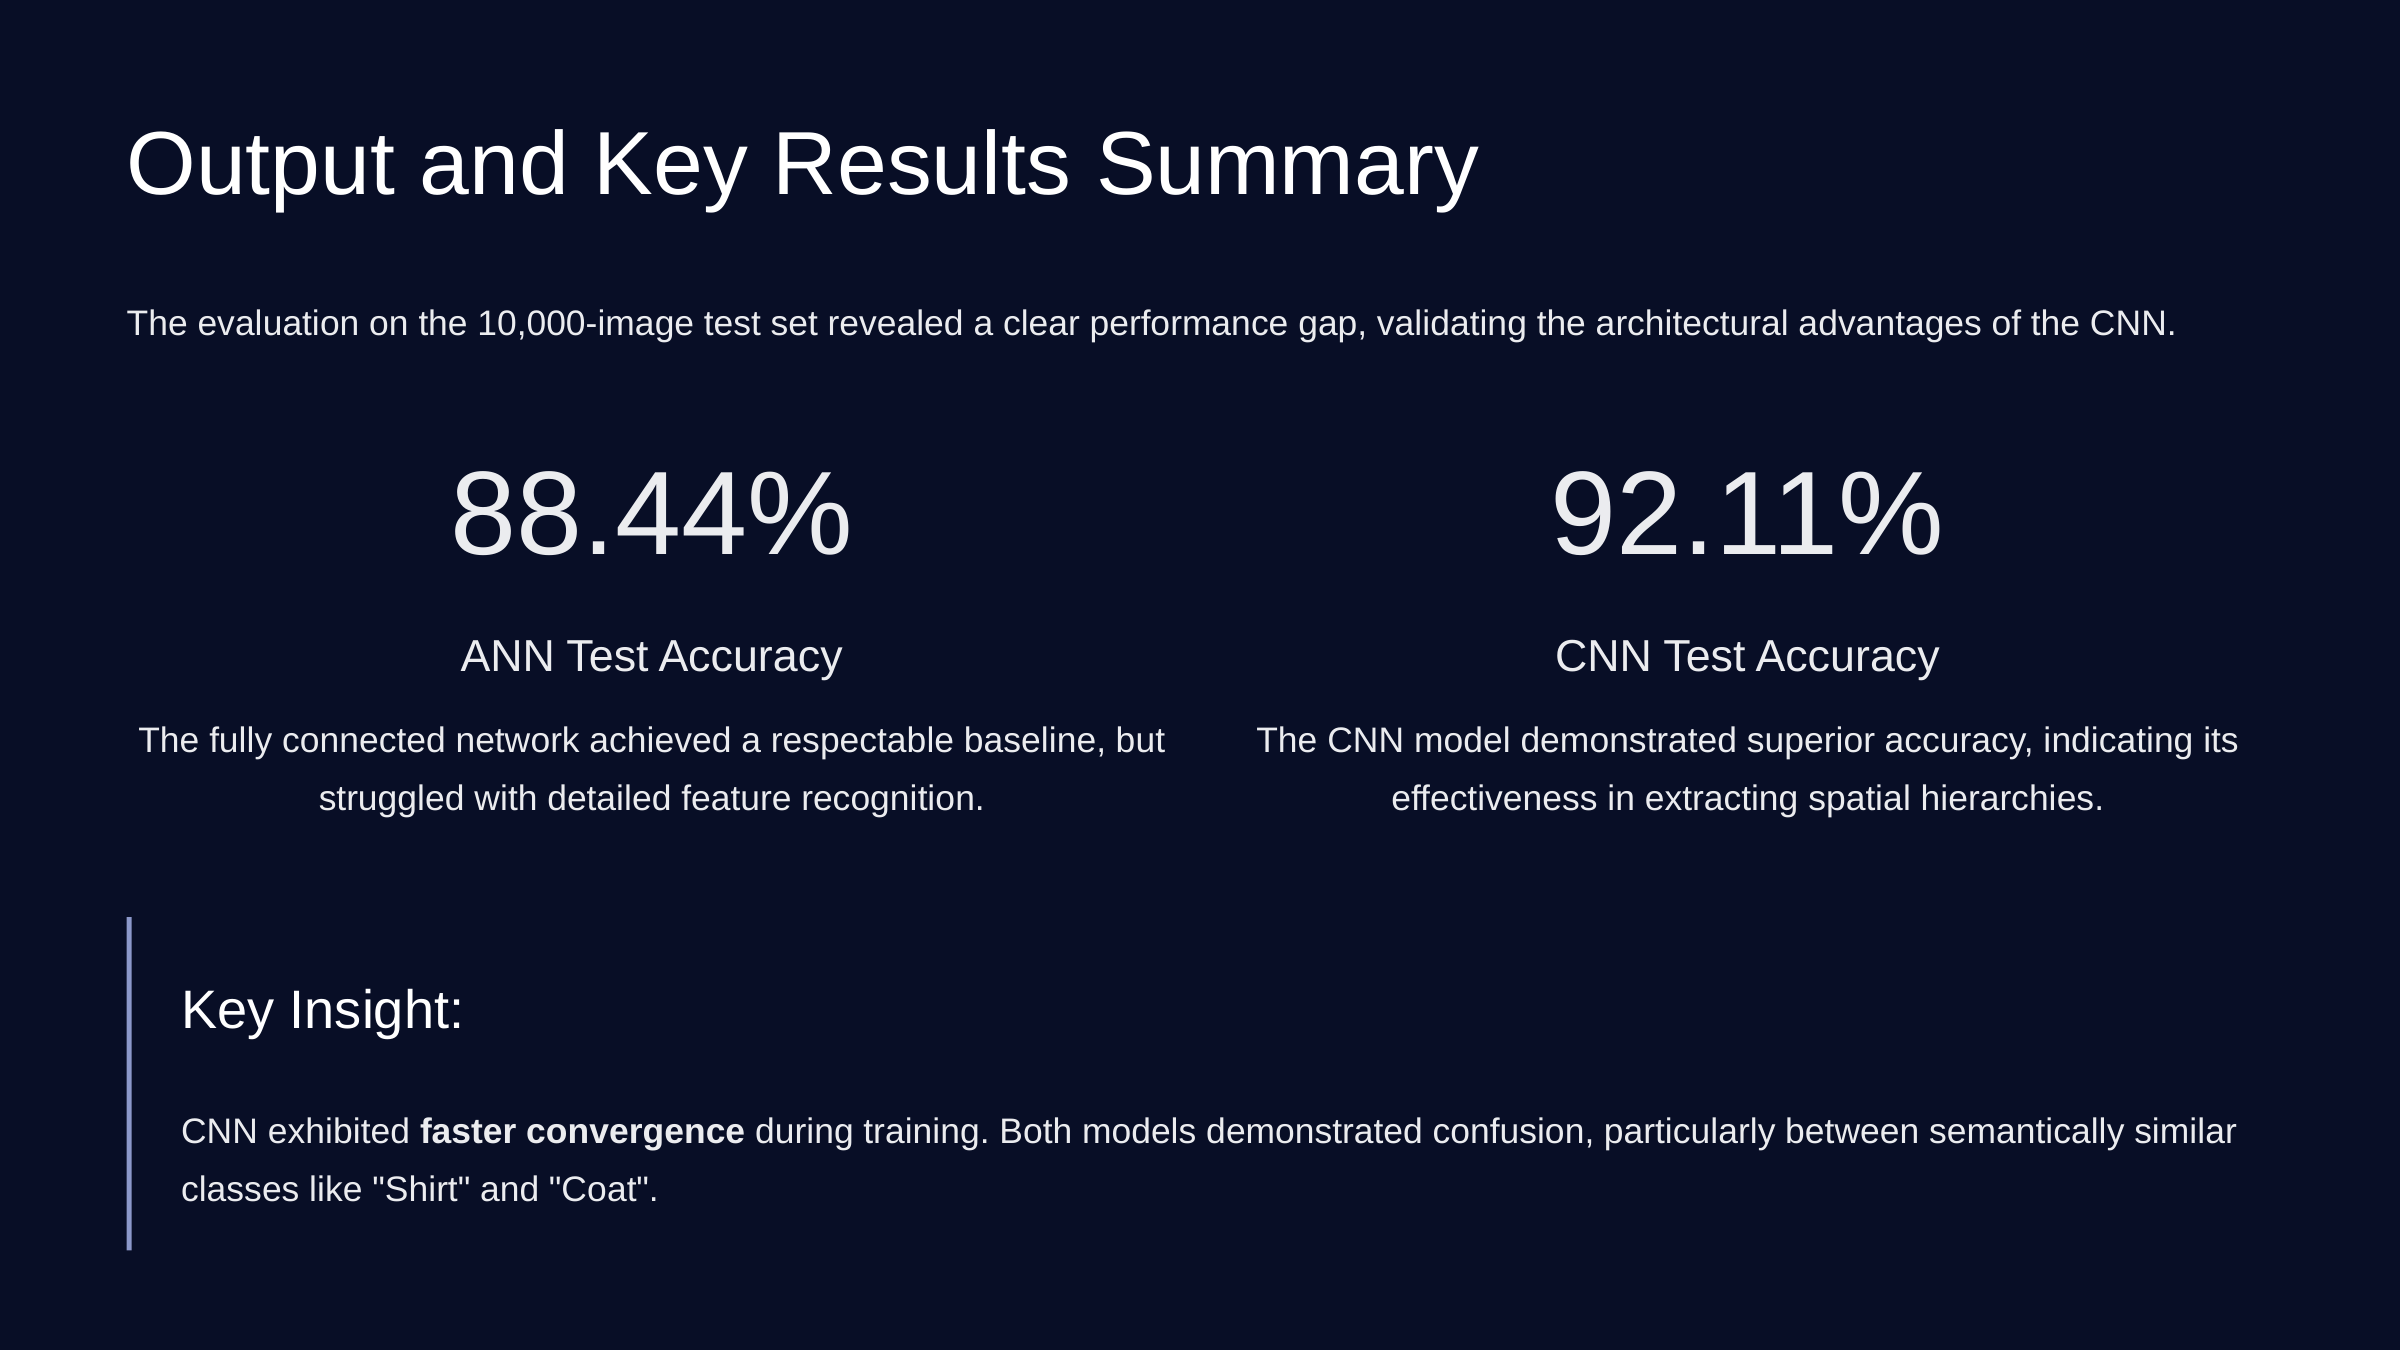

Output and Key Results Summary
The evaluation on the 10,000-image test set revealed a clear performance gap, validating the architectural advantages of the CNN.
88.44%
92.11%
ANN Test Accuracy
CNN Test Accuracy
The fully connected network achieved a respectable baseline, but struggled with detailed feature recognition.
The CNN model demonstrated superior accuracy, indicating its effectiveness in extracting spatial hierarchies.

Key Insight:
CNN exhibited faster convergence during training. Both models demonstrated confusion, particularly between semantically similar classes like "Shirt" and "Coat".